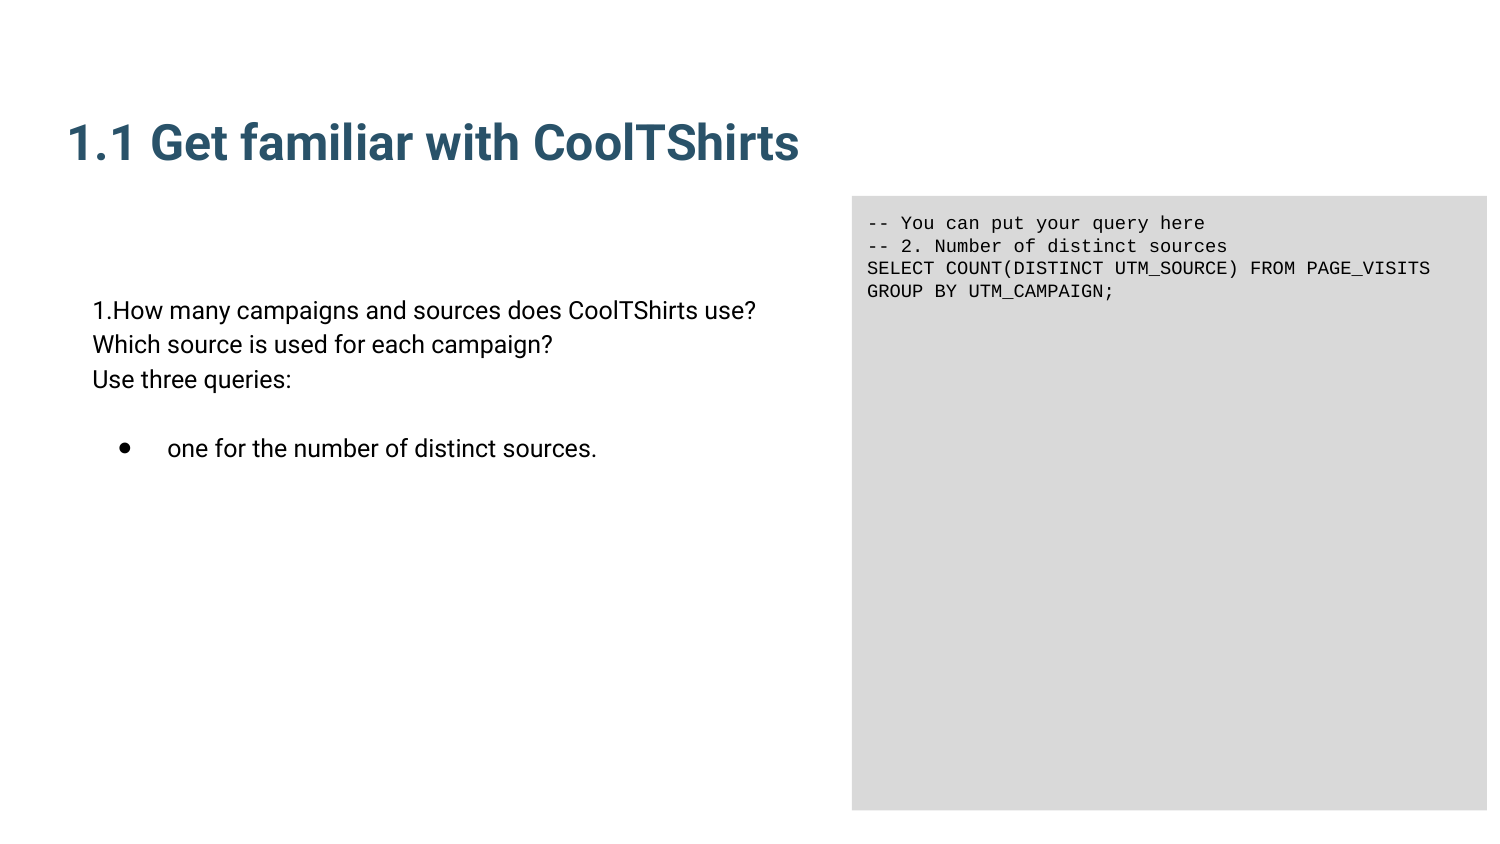

1.1 Get familiar with CoolTShirts
-- You can put your query here
-- 2. Number of distinct sources
SELECT COUNT(DISTINCT UTM_SOURCE) FROM PAGE_VISITS GROUP BY UTM_CAMPAIGN;

1.How many campaigns and sources does CoolTShirts use? Which source is used for each campaign?
Use three queries:

one for the number of distinct sources.